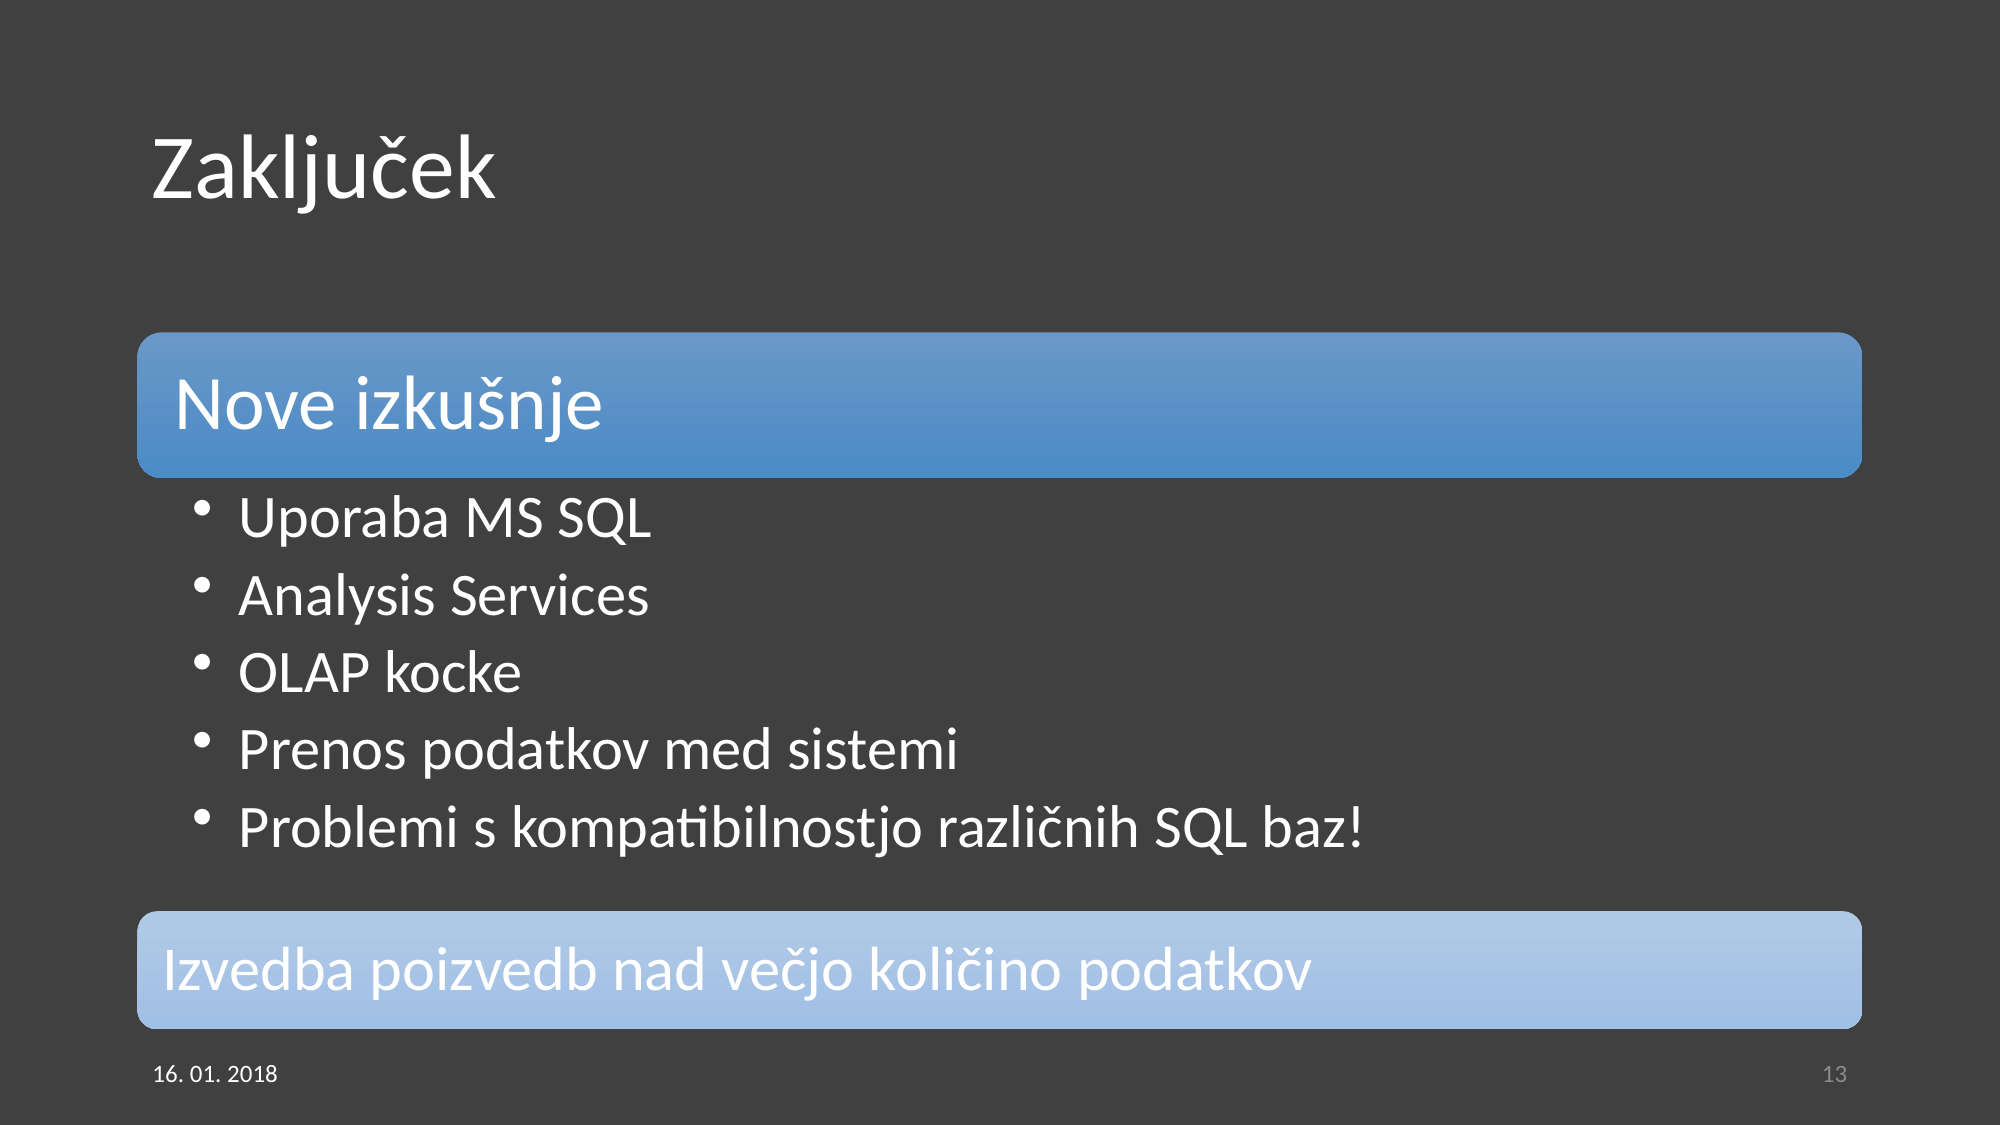

# Zaključek
Nove izkušnje
Uporaba MS SQL
Analysis Services
OLAP kocke
Prenos podatkov med sistemi
Problemi s kompatibilnostjo različnih SQL baz!

Izvedba poizvedb nad večjo količino podatkov
16. 01. 2018
13